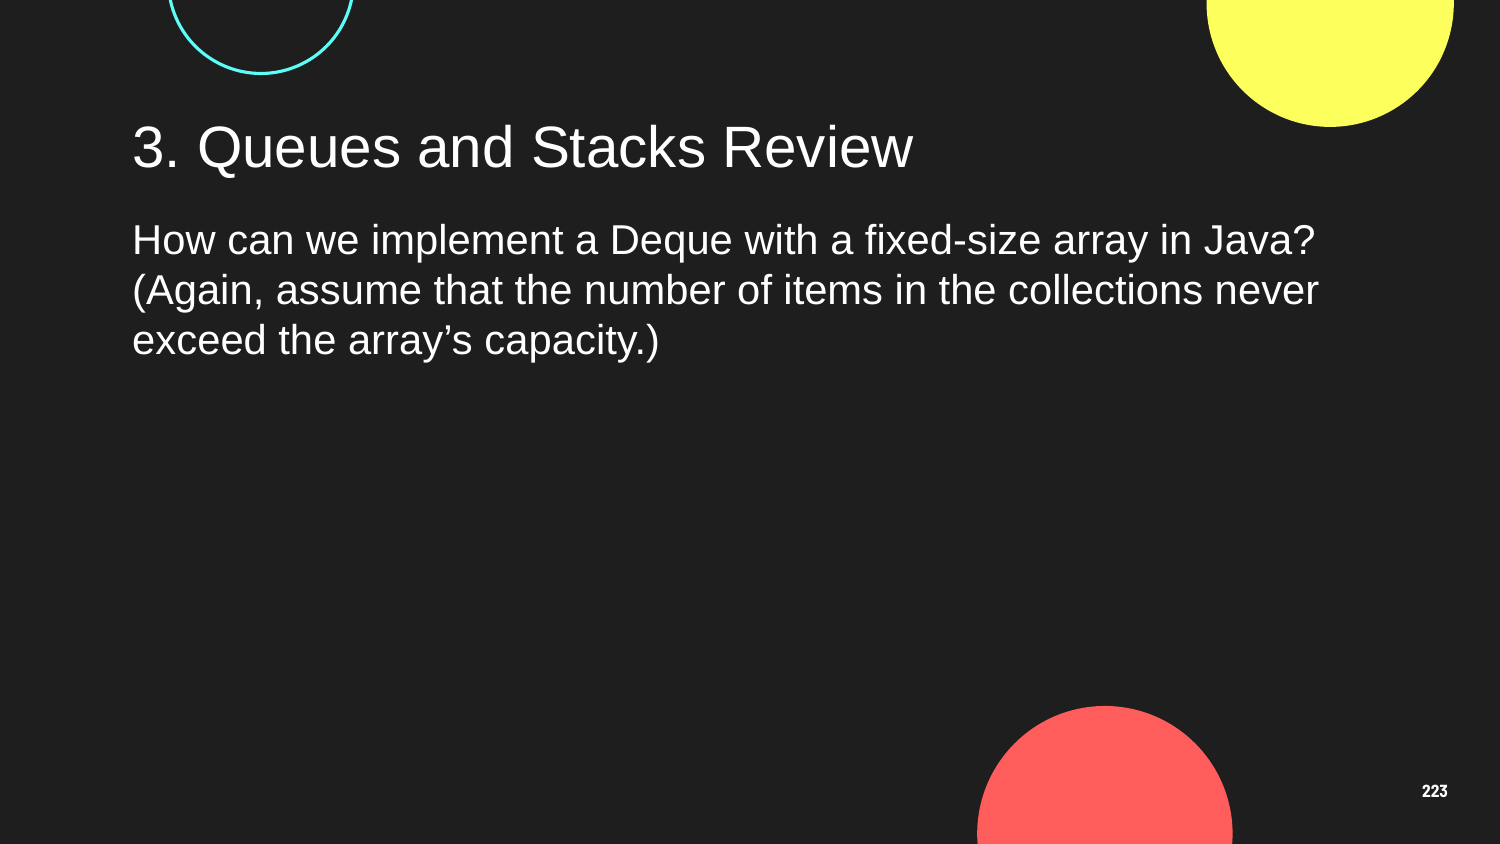

# 3. Queues and Stacks Review
How can we implement a Deque with a fixed-size array in Java? (Again, assume that the number of items in the collections never exceed the array’s capacity.)
1
3
2
4
5
6
223